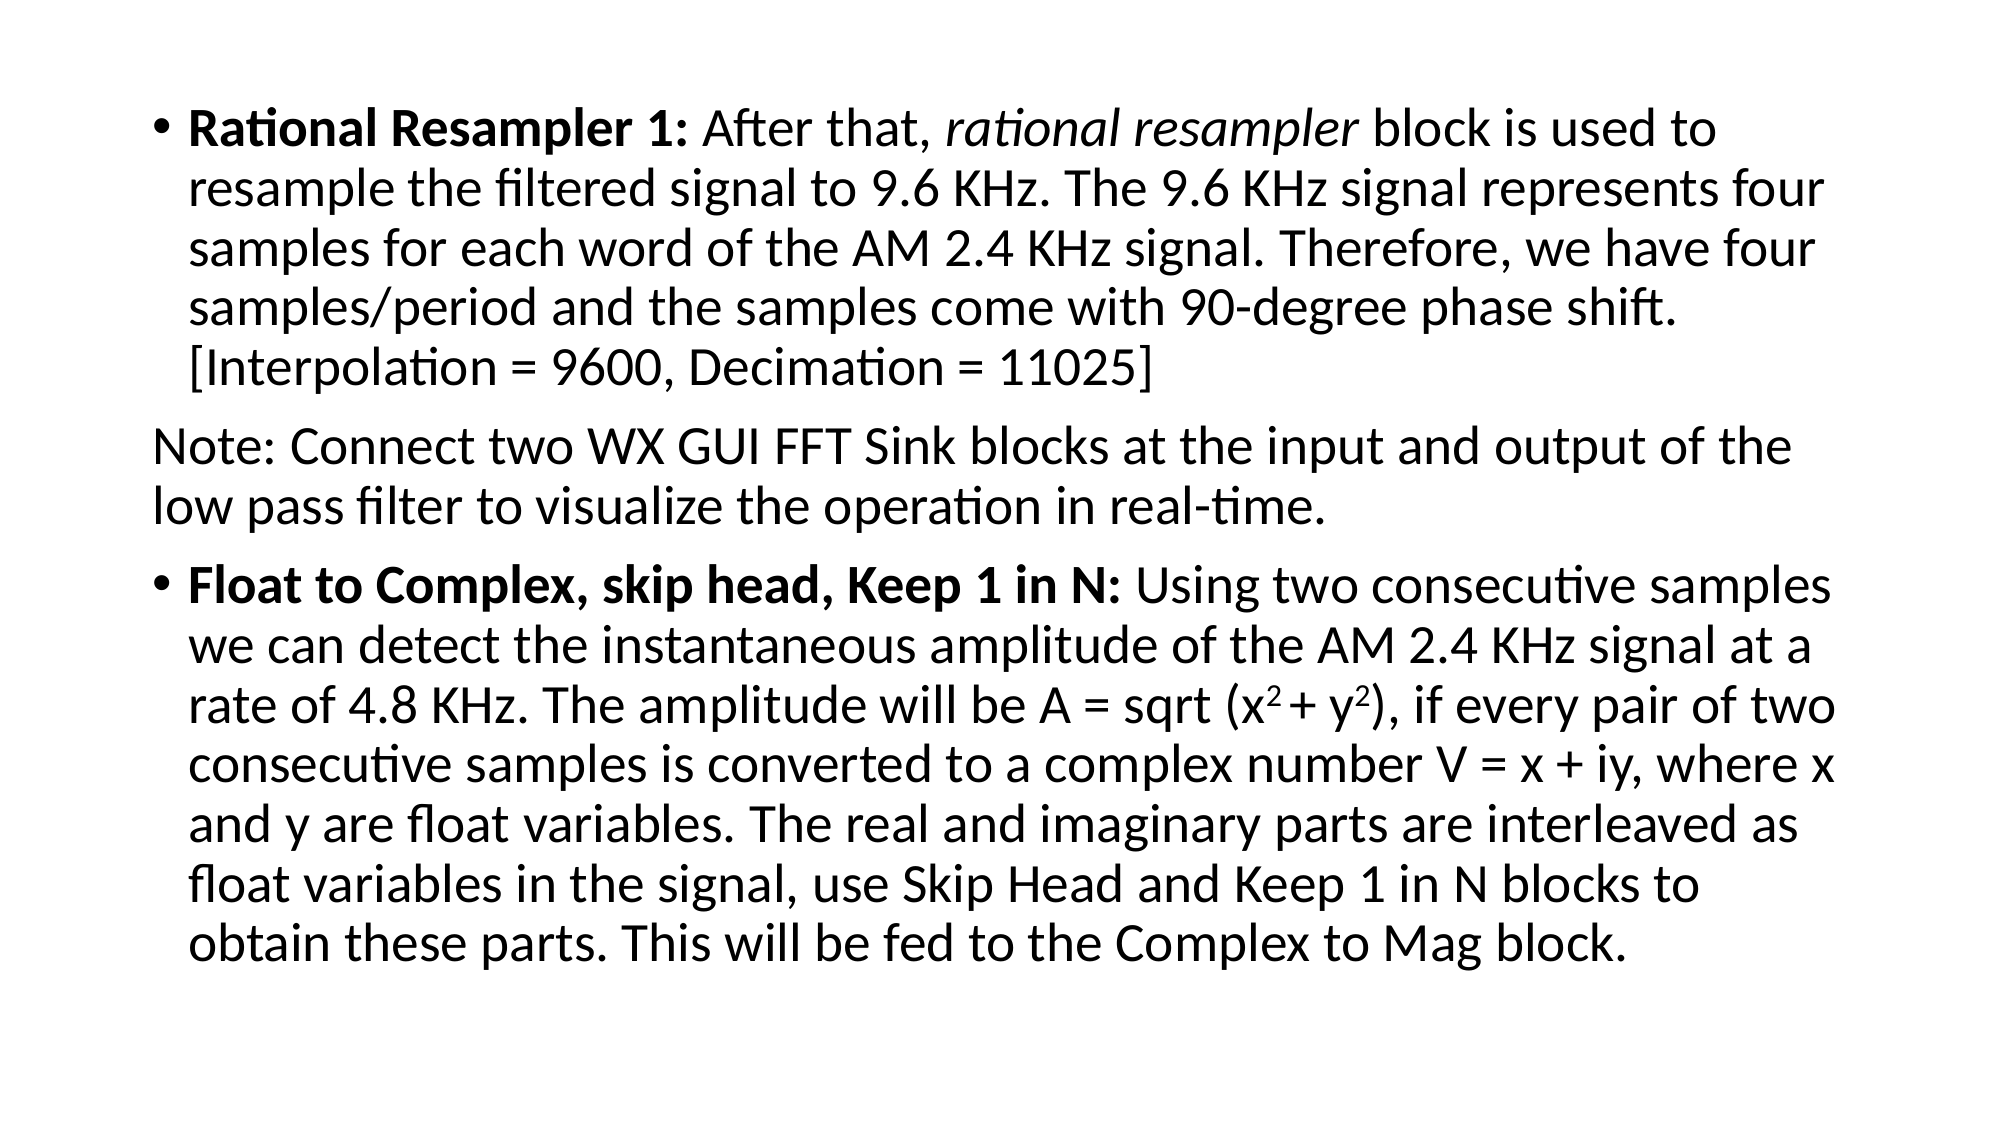

Rational Resampler 1: After that, rational resampler block is used to resample the filtered signal to 9.6 KHz. The 9.6 KHz signal represents four samples for each word of the AM 2.4 KHz signal. Therefore, we have four samples/period and the samples come with 90-degree phase shift. [Interpolation = 9600, Decimation = 11025]
Note: Connect two WX GUI FFT Sink blocks at the input and output of the low pass filter to visualize the operation in real-time.
Float to Complex, skip head, Keep 1 in N: Using two consecutive samples we can detect the instantaneous amplitude of the AM 2.4 KHz signal at a rate of 4.8 KHz. The amplitude will be A = sqrt (x2 + y2), if every pair of two consecutive samples is converted to a complex number V = x + iy, where x and y are float variables. The real and imaginary parts are interleaved as float variables in the signal, use Skip Head and Keep 1 in N blocks to obtain these parts. This will be fed to the Complex to Mag block.